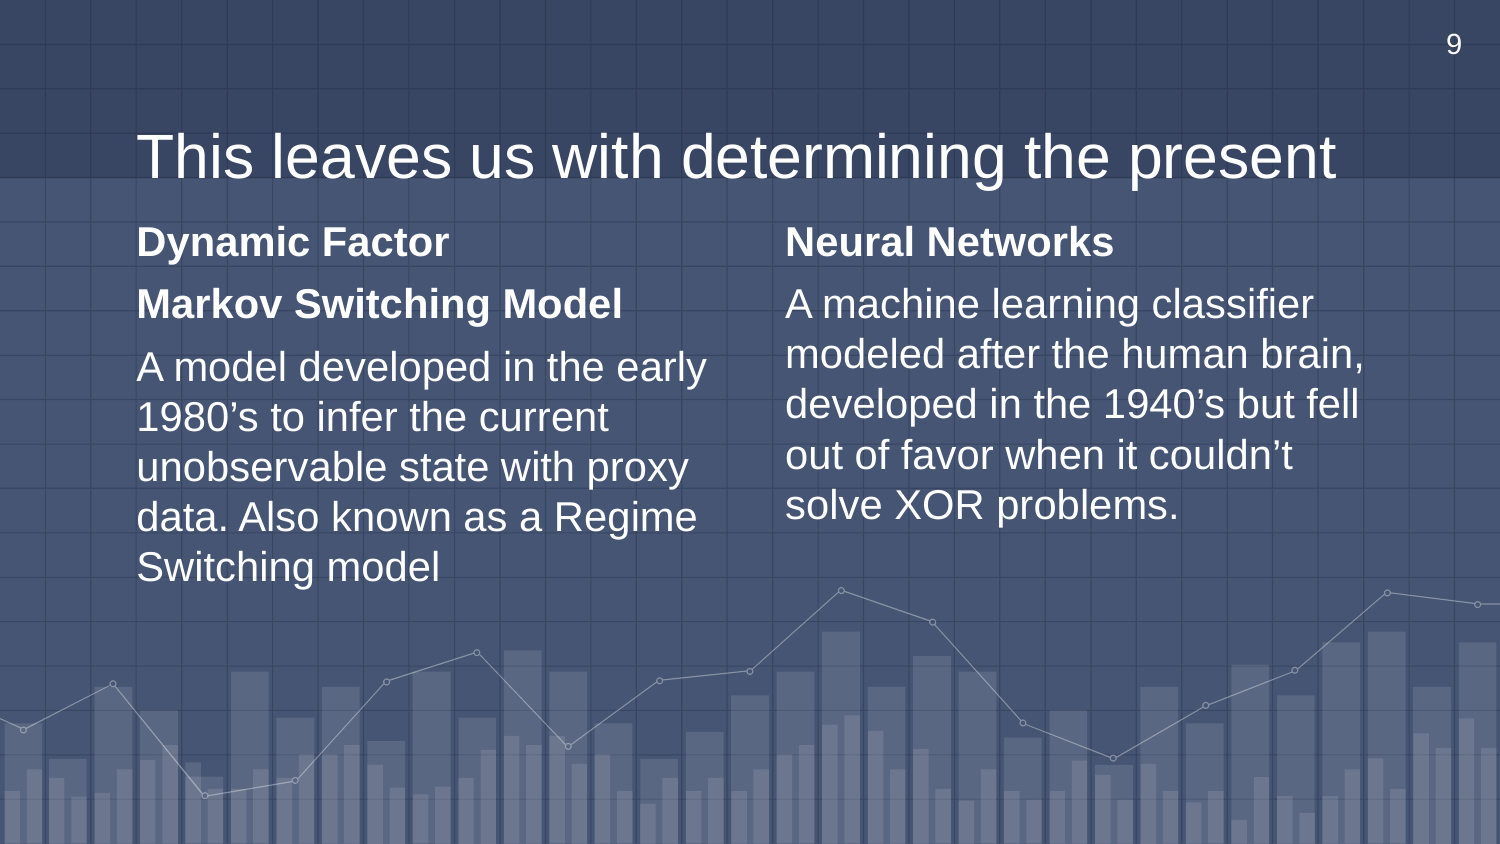

9
# This leaves us with determining the present
Dynamic Factor
Markov Switching Model
A model developed in the early 1980’s to infer the current unobservable state with proxy data. Also known as a Regime Switching model
Neural Networks
A machine learning classifier modeled after the human brain, developed in the 1940’s but fell out of favor when it couldn’t solve XOR problems.